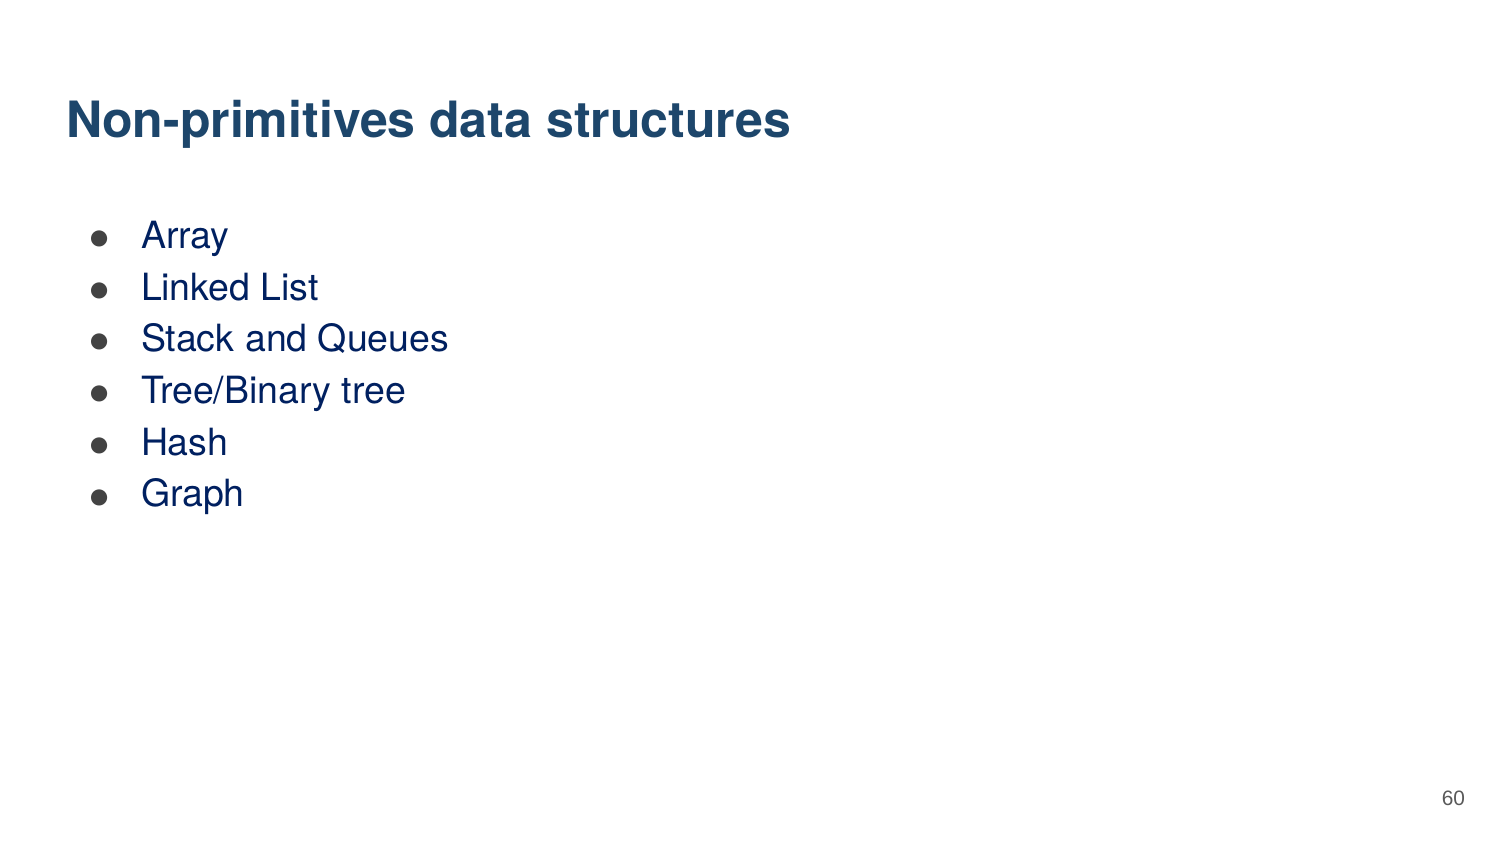

# Non-primitives data structures
Array
Linked List
Stack and Queues
Tree/Binary tree
Hash
Graph
60